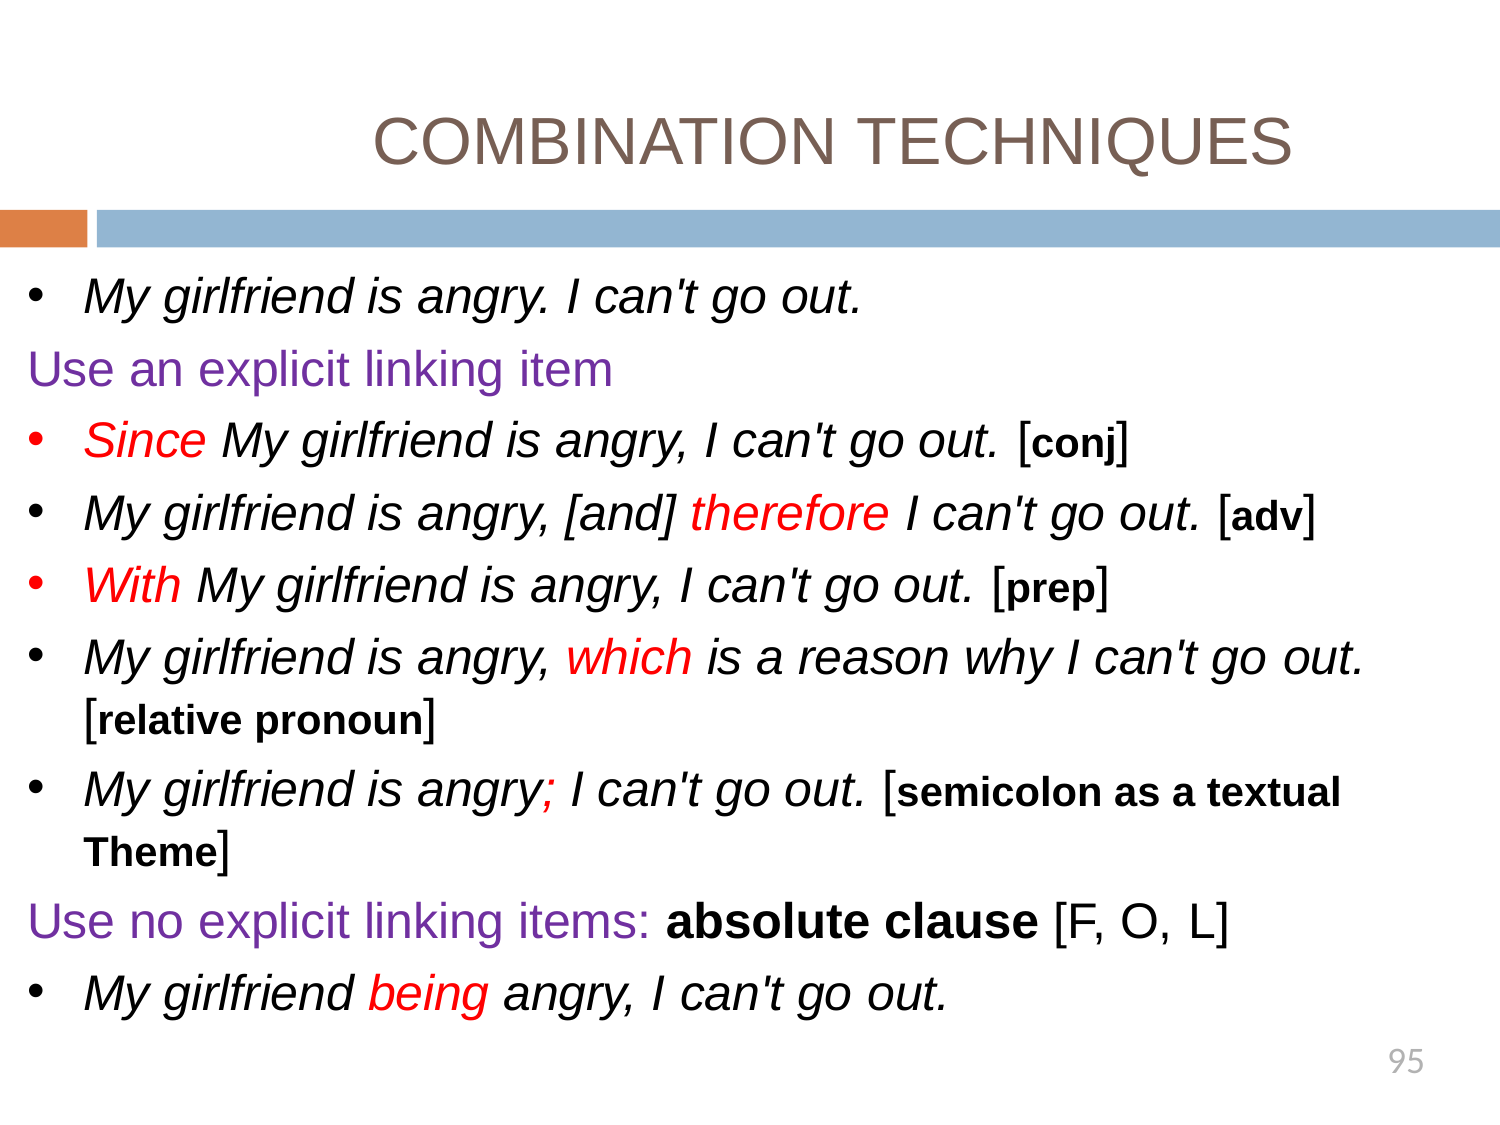

# COMBINATION TECHNIQUES
My girlfriend is angry. I can't go out.
Use an explicit linking item
Since My girlfriend is angry, I can't go out. [conj]
My girlfriend is angry, [and] therefore I can't go out. [adv]
With My girlfriend is angry, I can't go out. [prep]
My girlfriend is angry, which is a reason why I can't go out.
[relative pronoun]
My girlfriend is angry; I can't go out. [semicolon as a textual Theme]
Use no explicit linking items: absolute clause [F, O, L]
My girlfriend being angry, I can't go out.
95